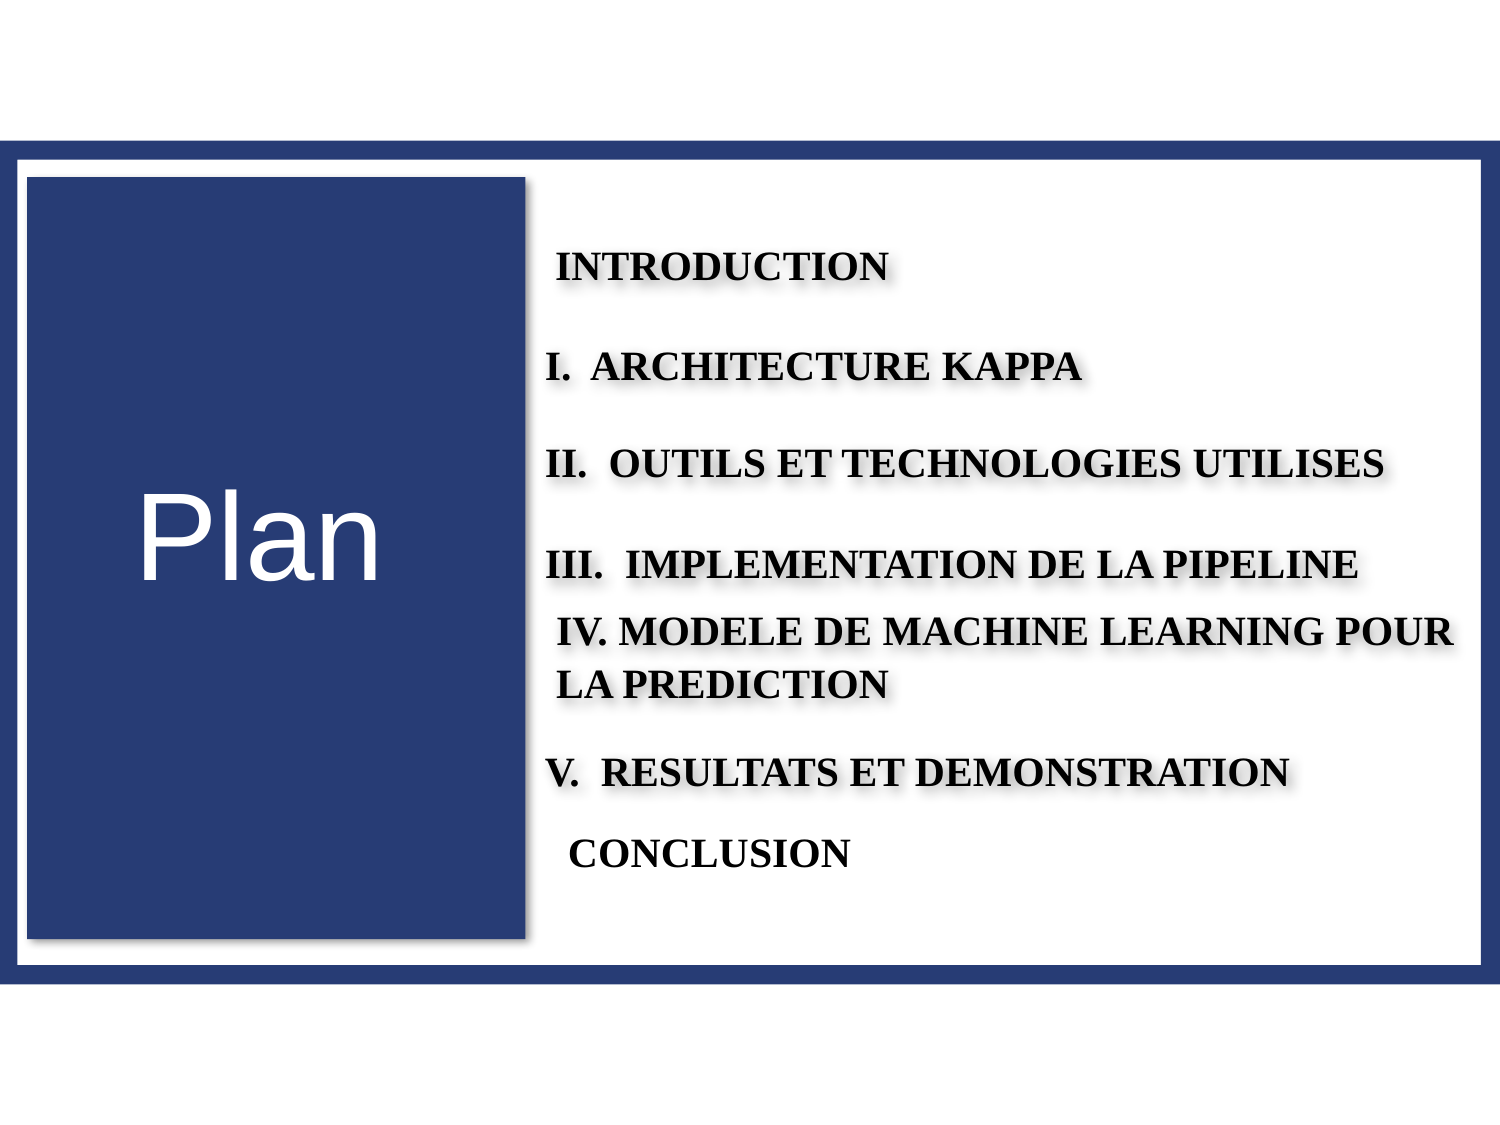

INTRODUCTION
I.  ARCHITECTURE KAPPA
II.  OUTILS ET TECHNOLOGIES UTILISES
Plan
III.  IMPLEMENTATION DE LA PIPELINE
IV. MODELE DE MACHINE LEARNING POUR LA PREDICTION

V.  RESULTATS ET DEMONSTRATION
 CONCLUSION